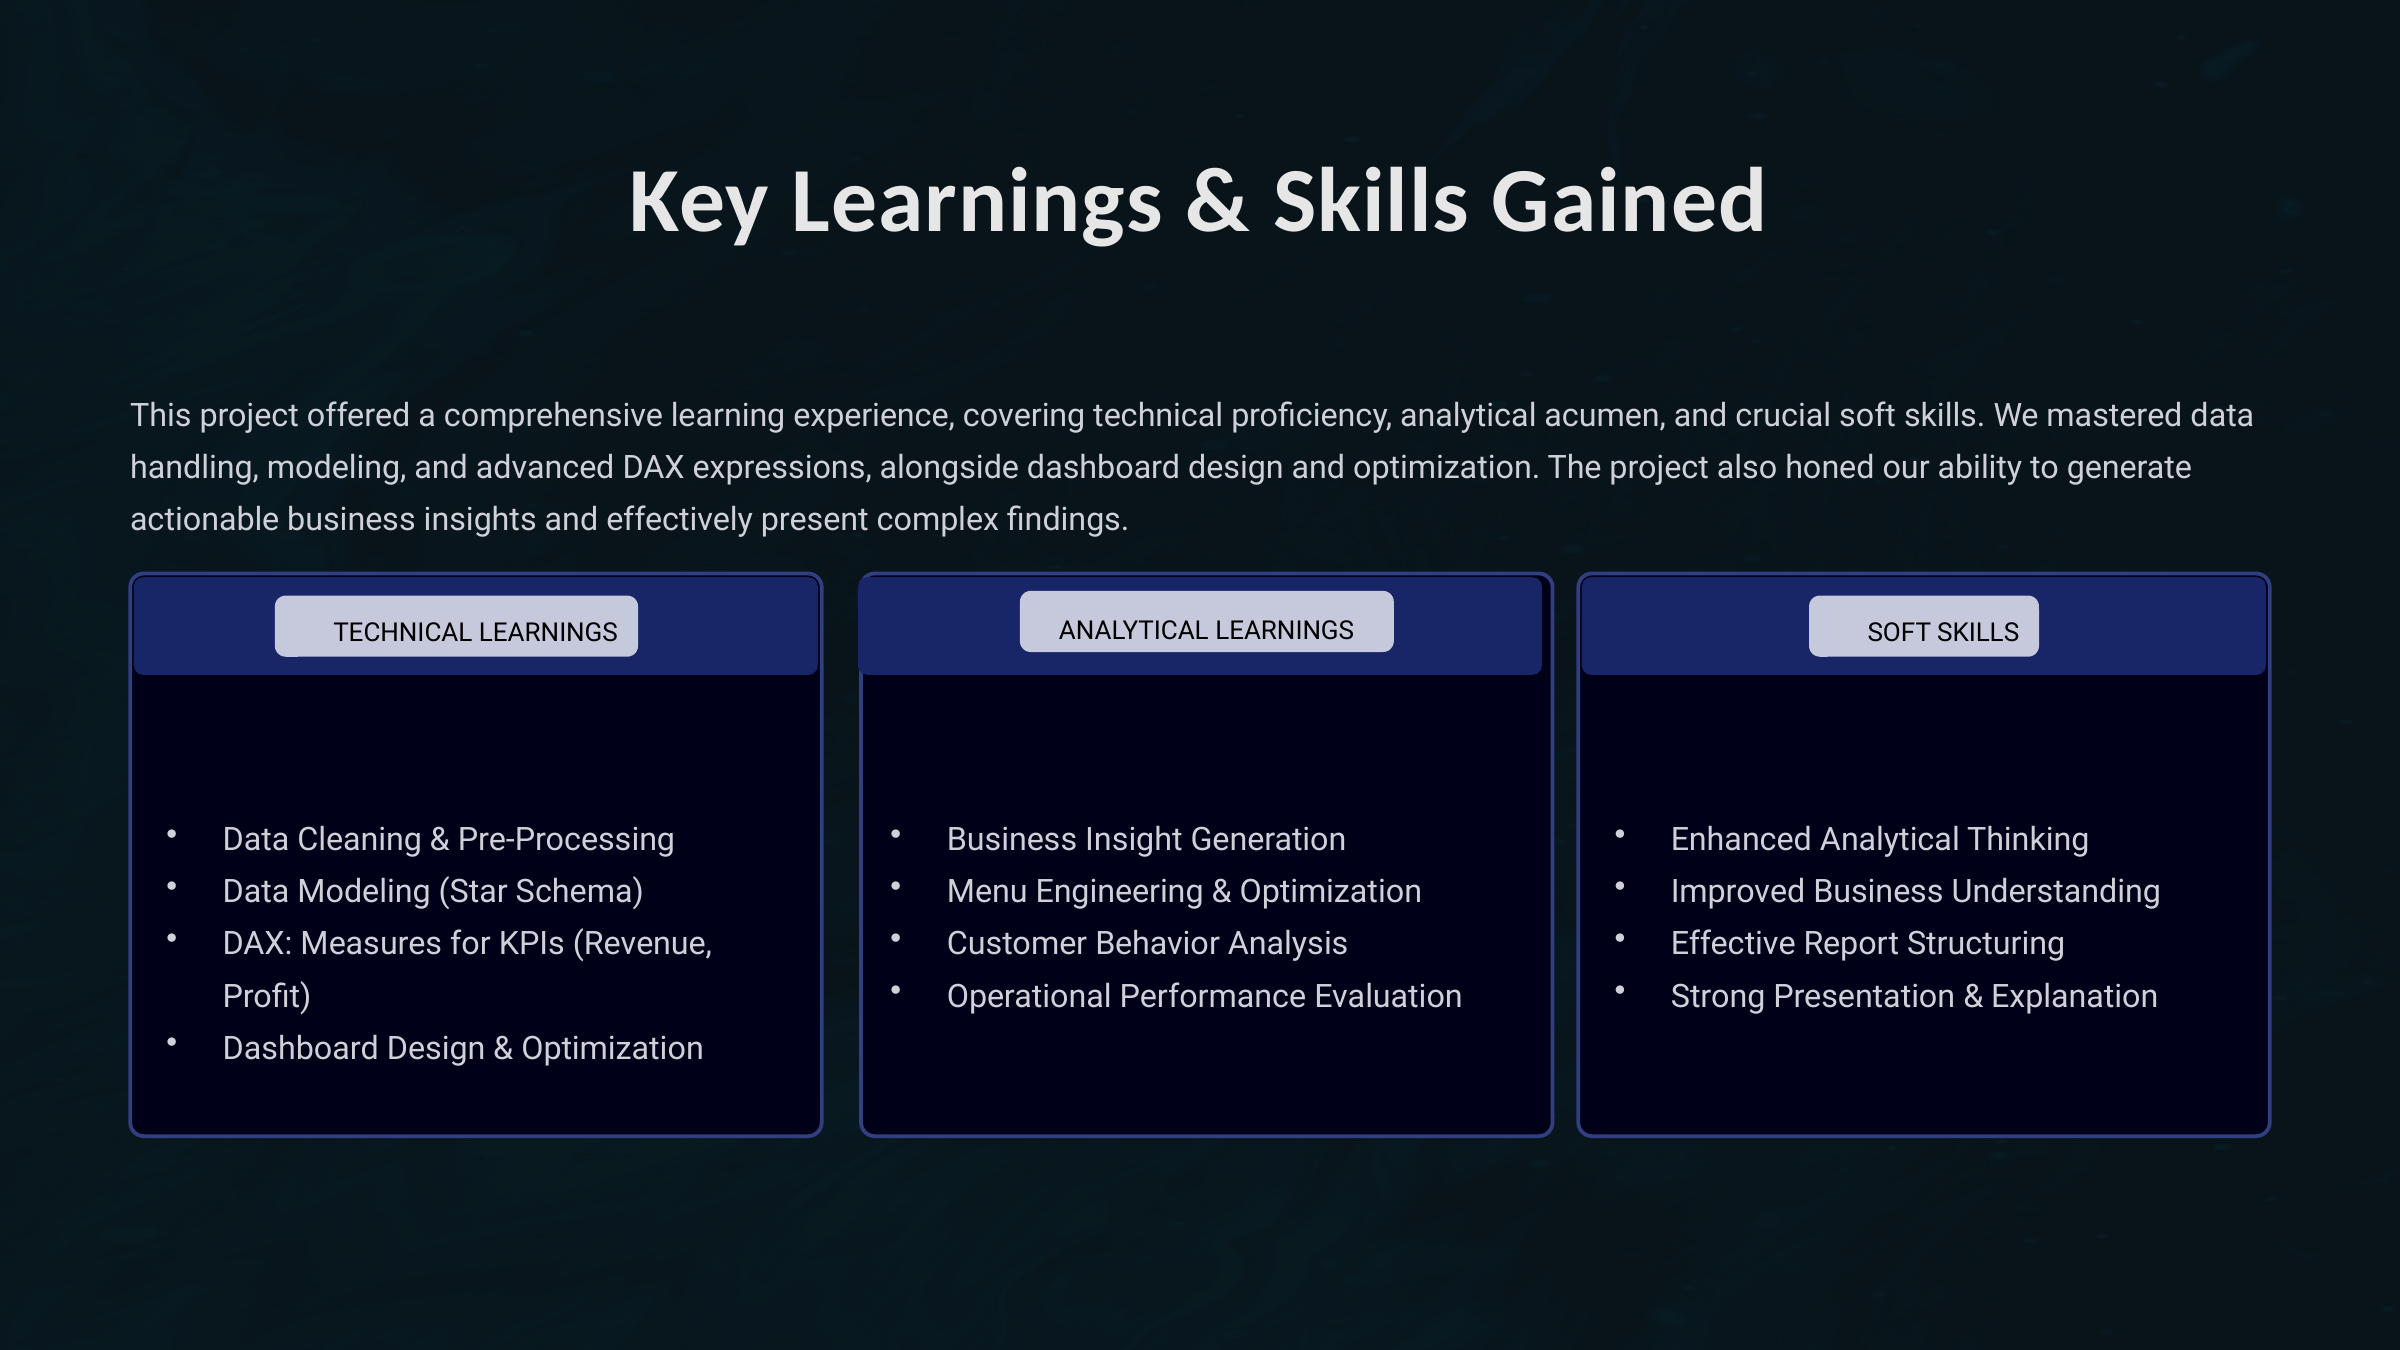

Key Learnings & Skills Gained
This project offered a comprehensive learning experience, covering technical proficiency, analytical acumen, and crucial soft skills. We mastered data handling, modeling, and advanced DAX expressions, alongside dashboard design and optimization. The project also honed our ability to generate actionable business insights and effectively present complex findings.

ANALYTICAL LEARNINGS

TECHNICAL LEARNINGS

SOFT SKILLS
Data Cleaning & Pre-Processing
Data Modeling (Star Schema)
DAX: Measures for KPIs (Revenue, Profit)
Dashboard Design & Optimization
Business Insight Generation
Menu Engineering & Optimization
Customer Behavior Analysis
Operational Performance Evaluation
Enhanced Analytical Thinking
Improved Business Understanding
Effective Report Structuring
Strong Presentation & Explanation